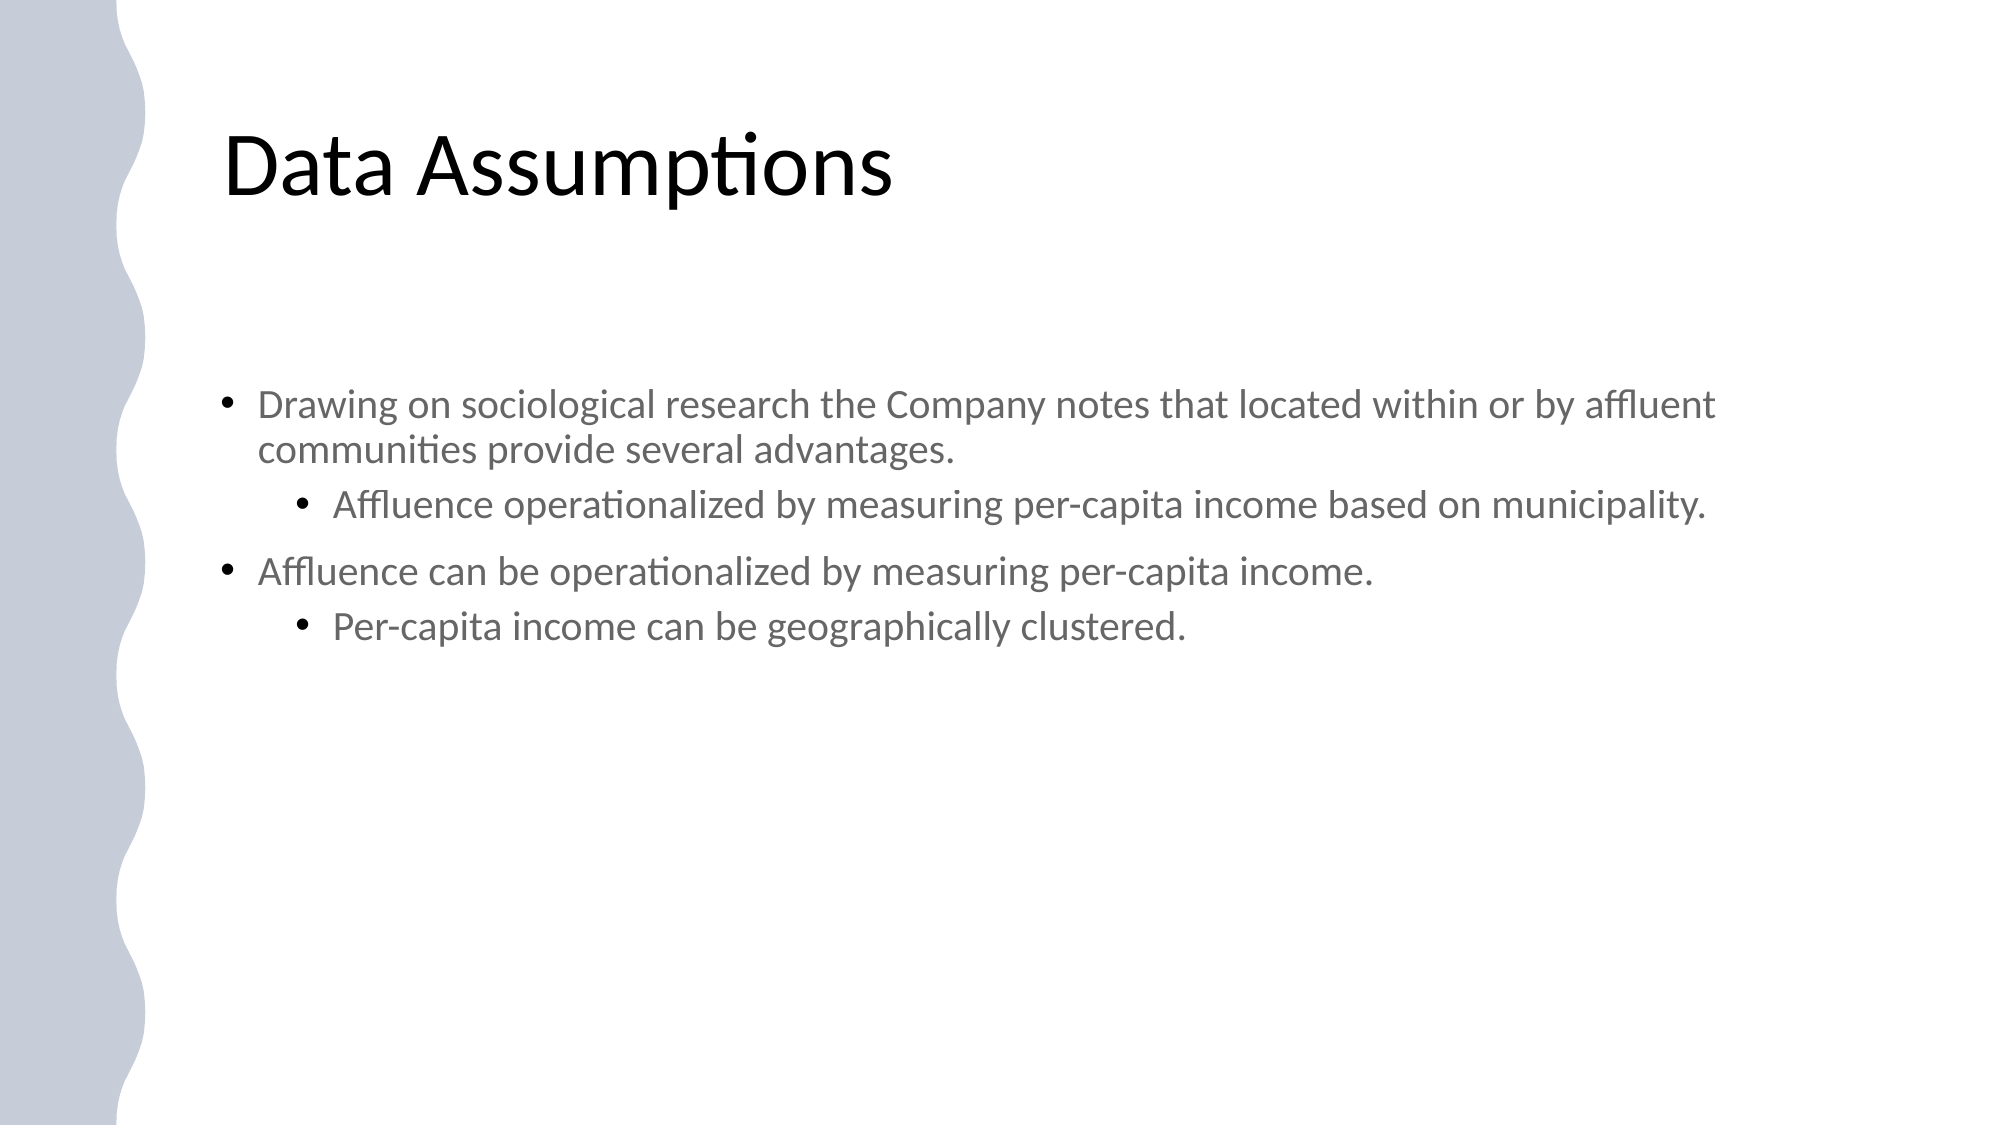

# Data Assumptions
Drawing on sociological research the Company notes that located within or by affluent communities provide several advantages.
Affluence operationalized by measuring per-capita income based on municipality.
Affluence can be operationalized by measuring per-capita income.
Per-capita income can be geographically clustered.